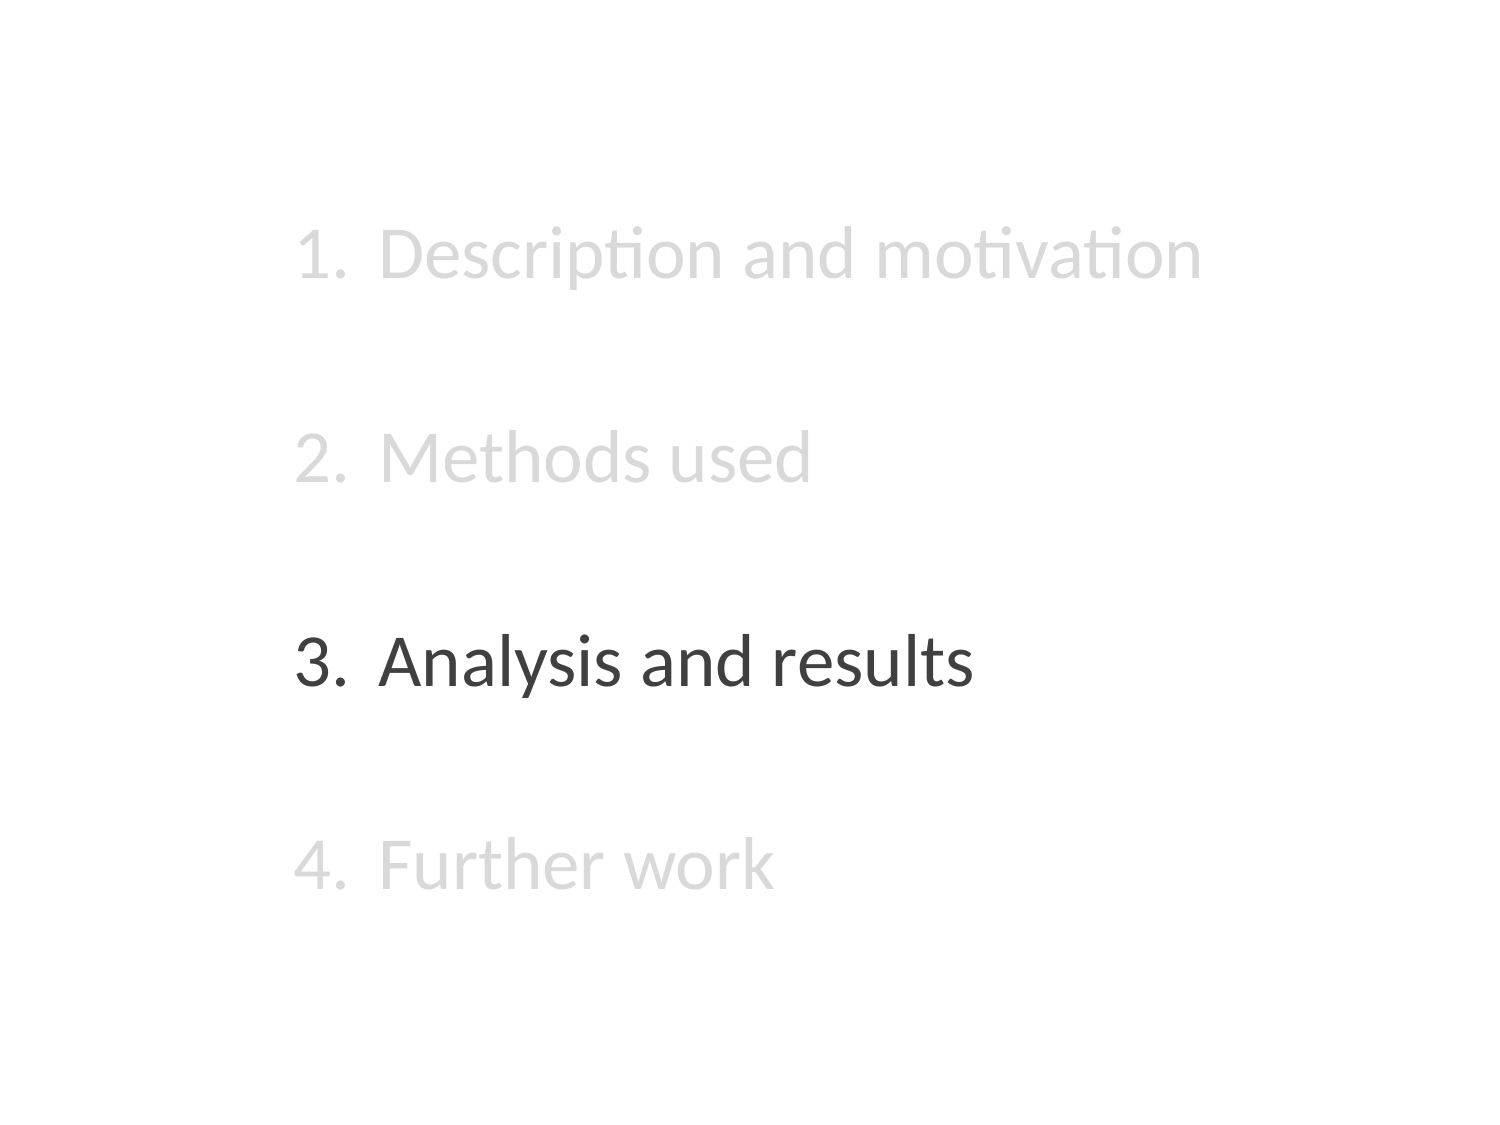

Description and motivation

Methods used

Analysis and results

Further work